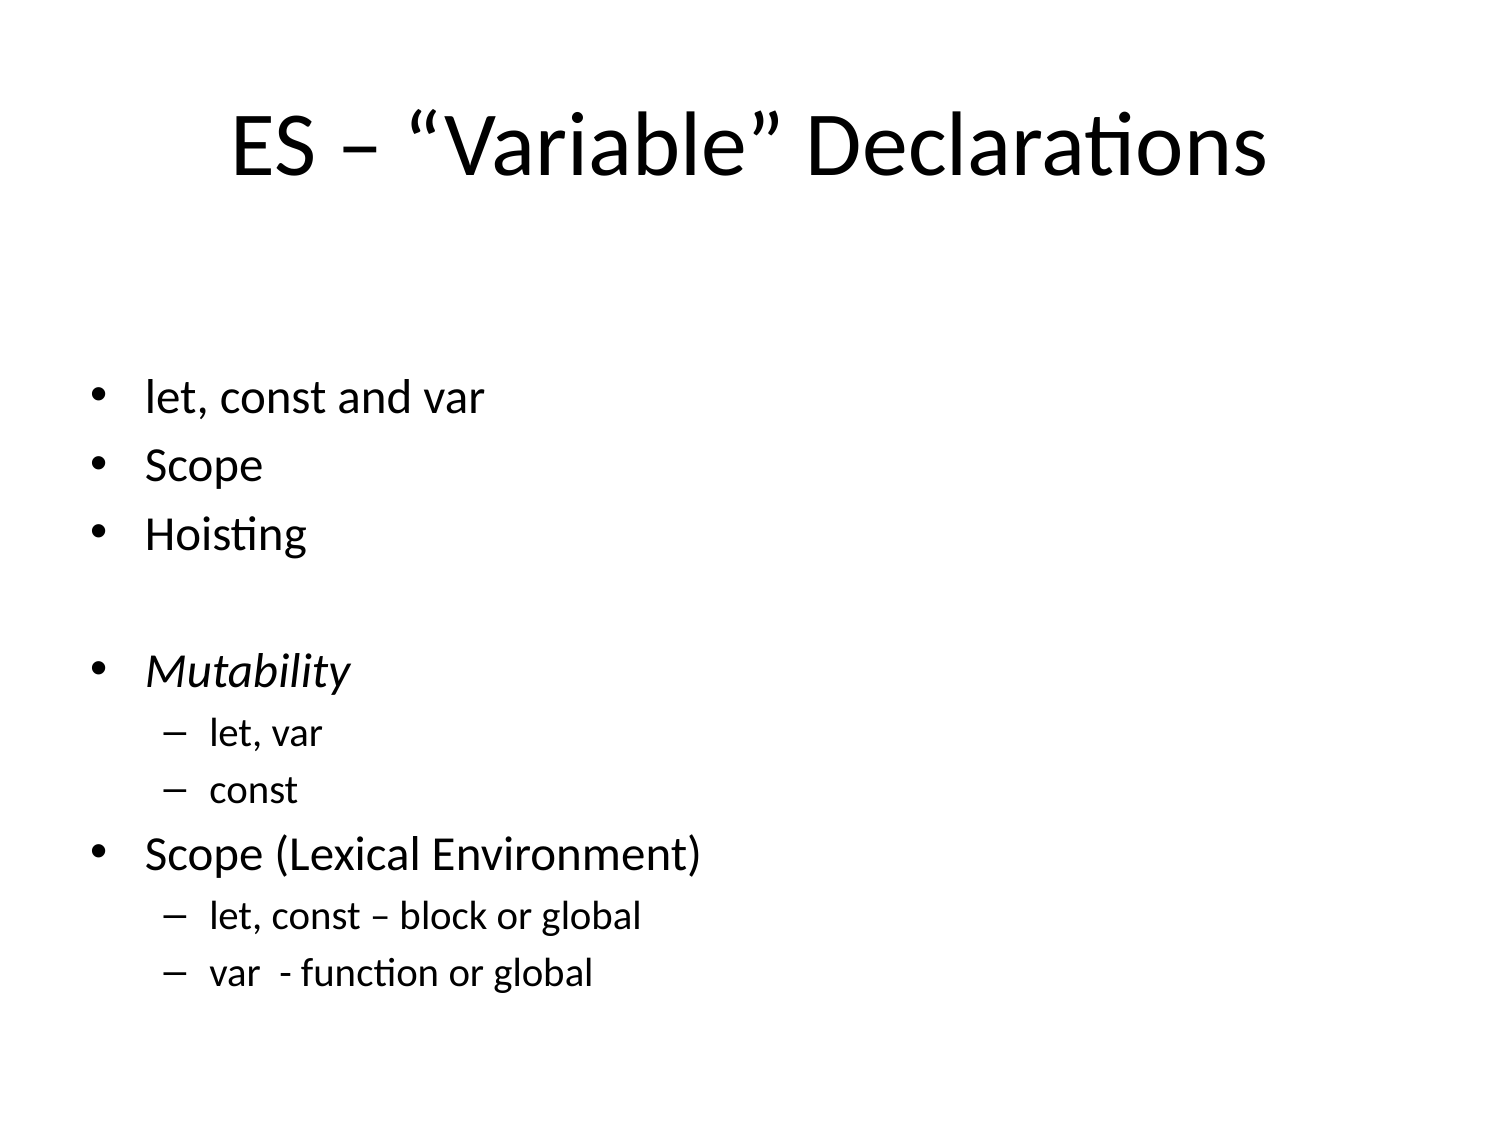

# ES – “Variable” Declarations

let, const and var
Scope
Hoisting

Mutability
let, var
const
Scope (Lexical Environment)
let, const – block or global
var  - function or global